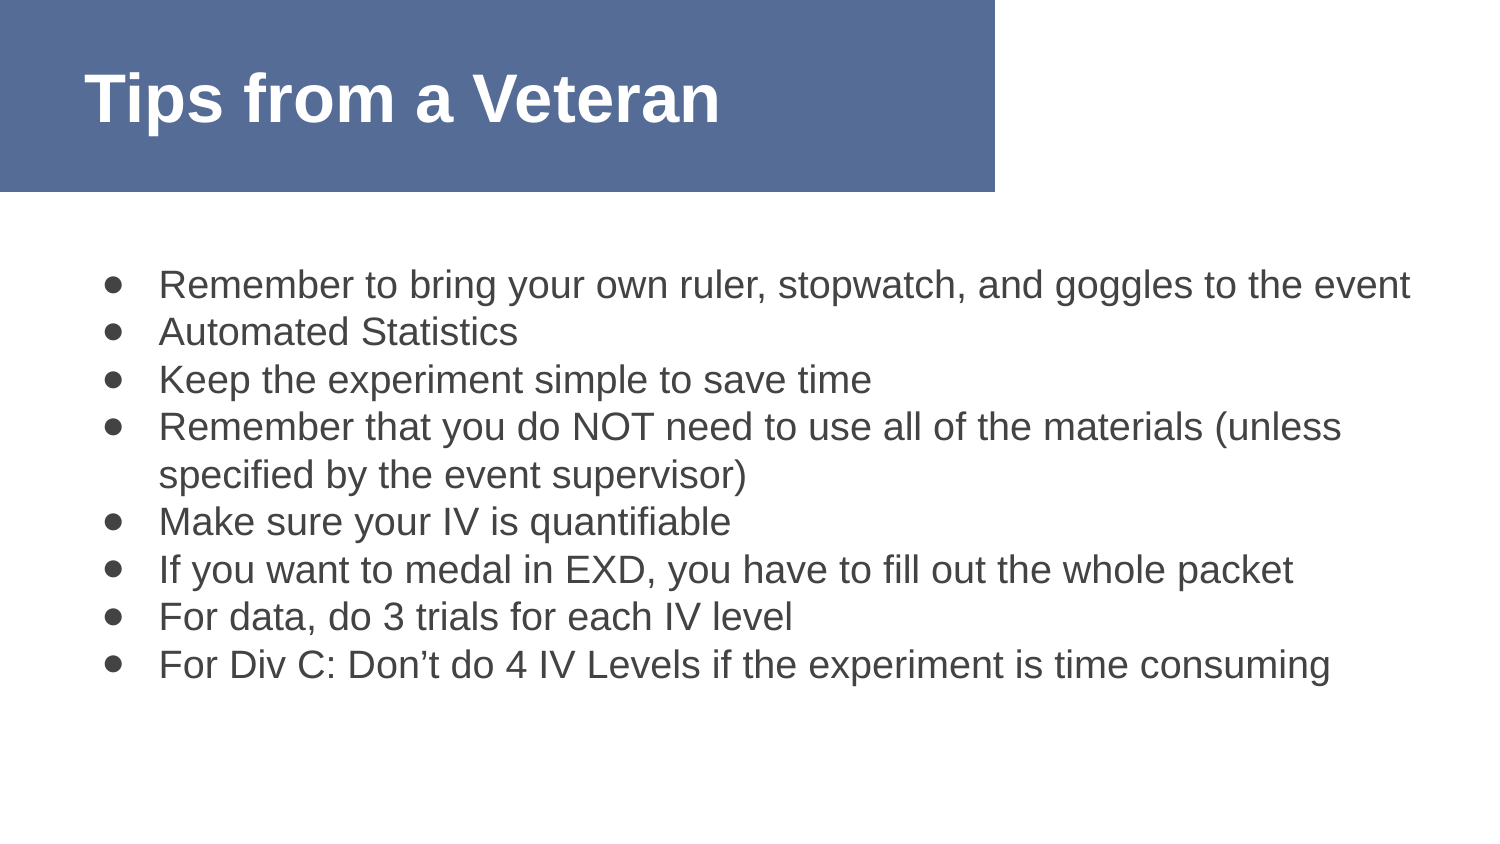

Tips from a Veteran
Remember to bring your own ruler, stopwatch, and goggles to the event
Automated Statistics
Keep the experiment simple to save time
Remember that you do NOT need to use all of the materials (unless specified by the event supervisor)
Make sure your IV is quantifiable
If you want to medal in EXD, you have to fill out the whole packet
For data, do 3 trials for each IV level
For Div C: Don’t do 4 IV Levels if the experiment is time consuming